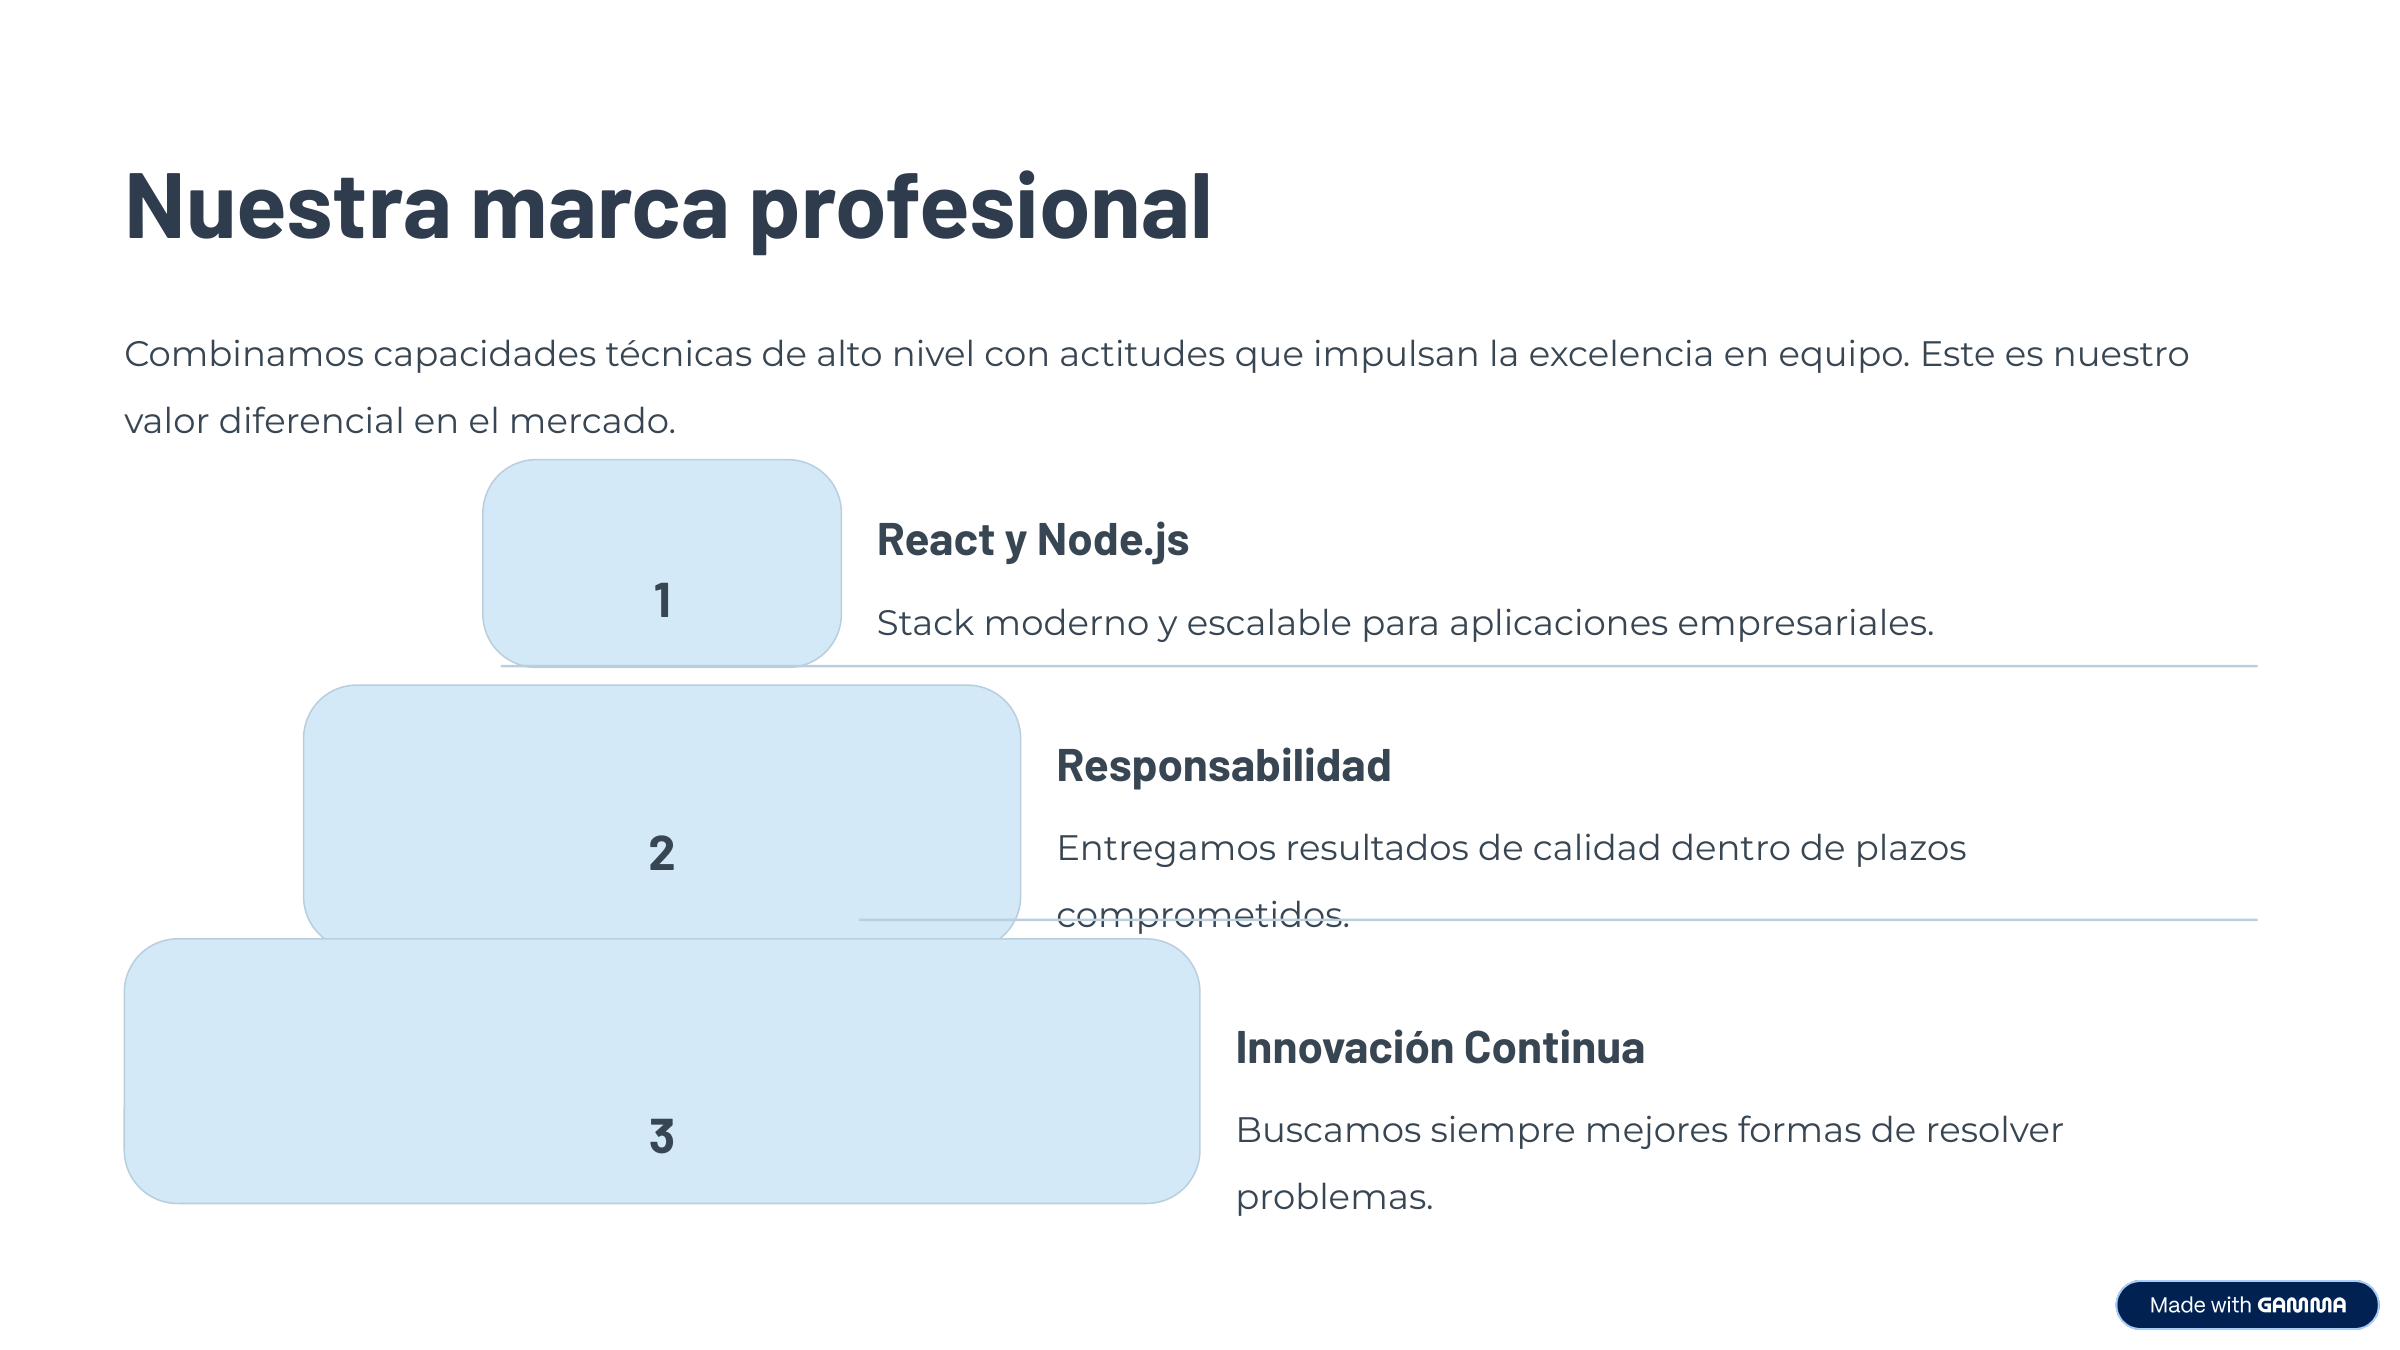

Nuestra marca profesional
Combinamos capacidades técnicas de alto nivel con actitudes que impulsan la excelencia en equipo. Este es nuestro valor diferencial en el mercado.

React y Node.js
1
Stack moderno y escalable para aplicaciones empresariales.

Responsabilidad
2
Entregamos resultados de calidad dentro de plazos comprometidos.

Innovación Continua
3
Buscamos siempre mejores formas de resolver problemas.